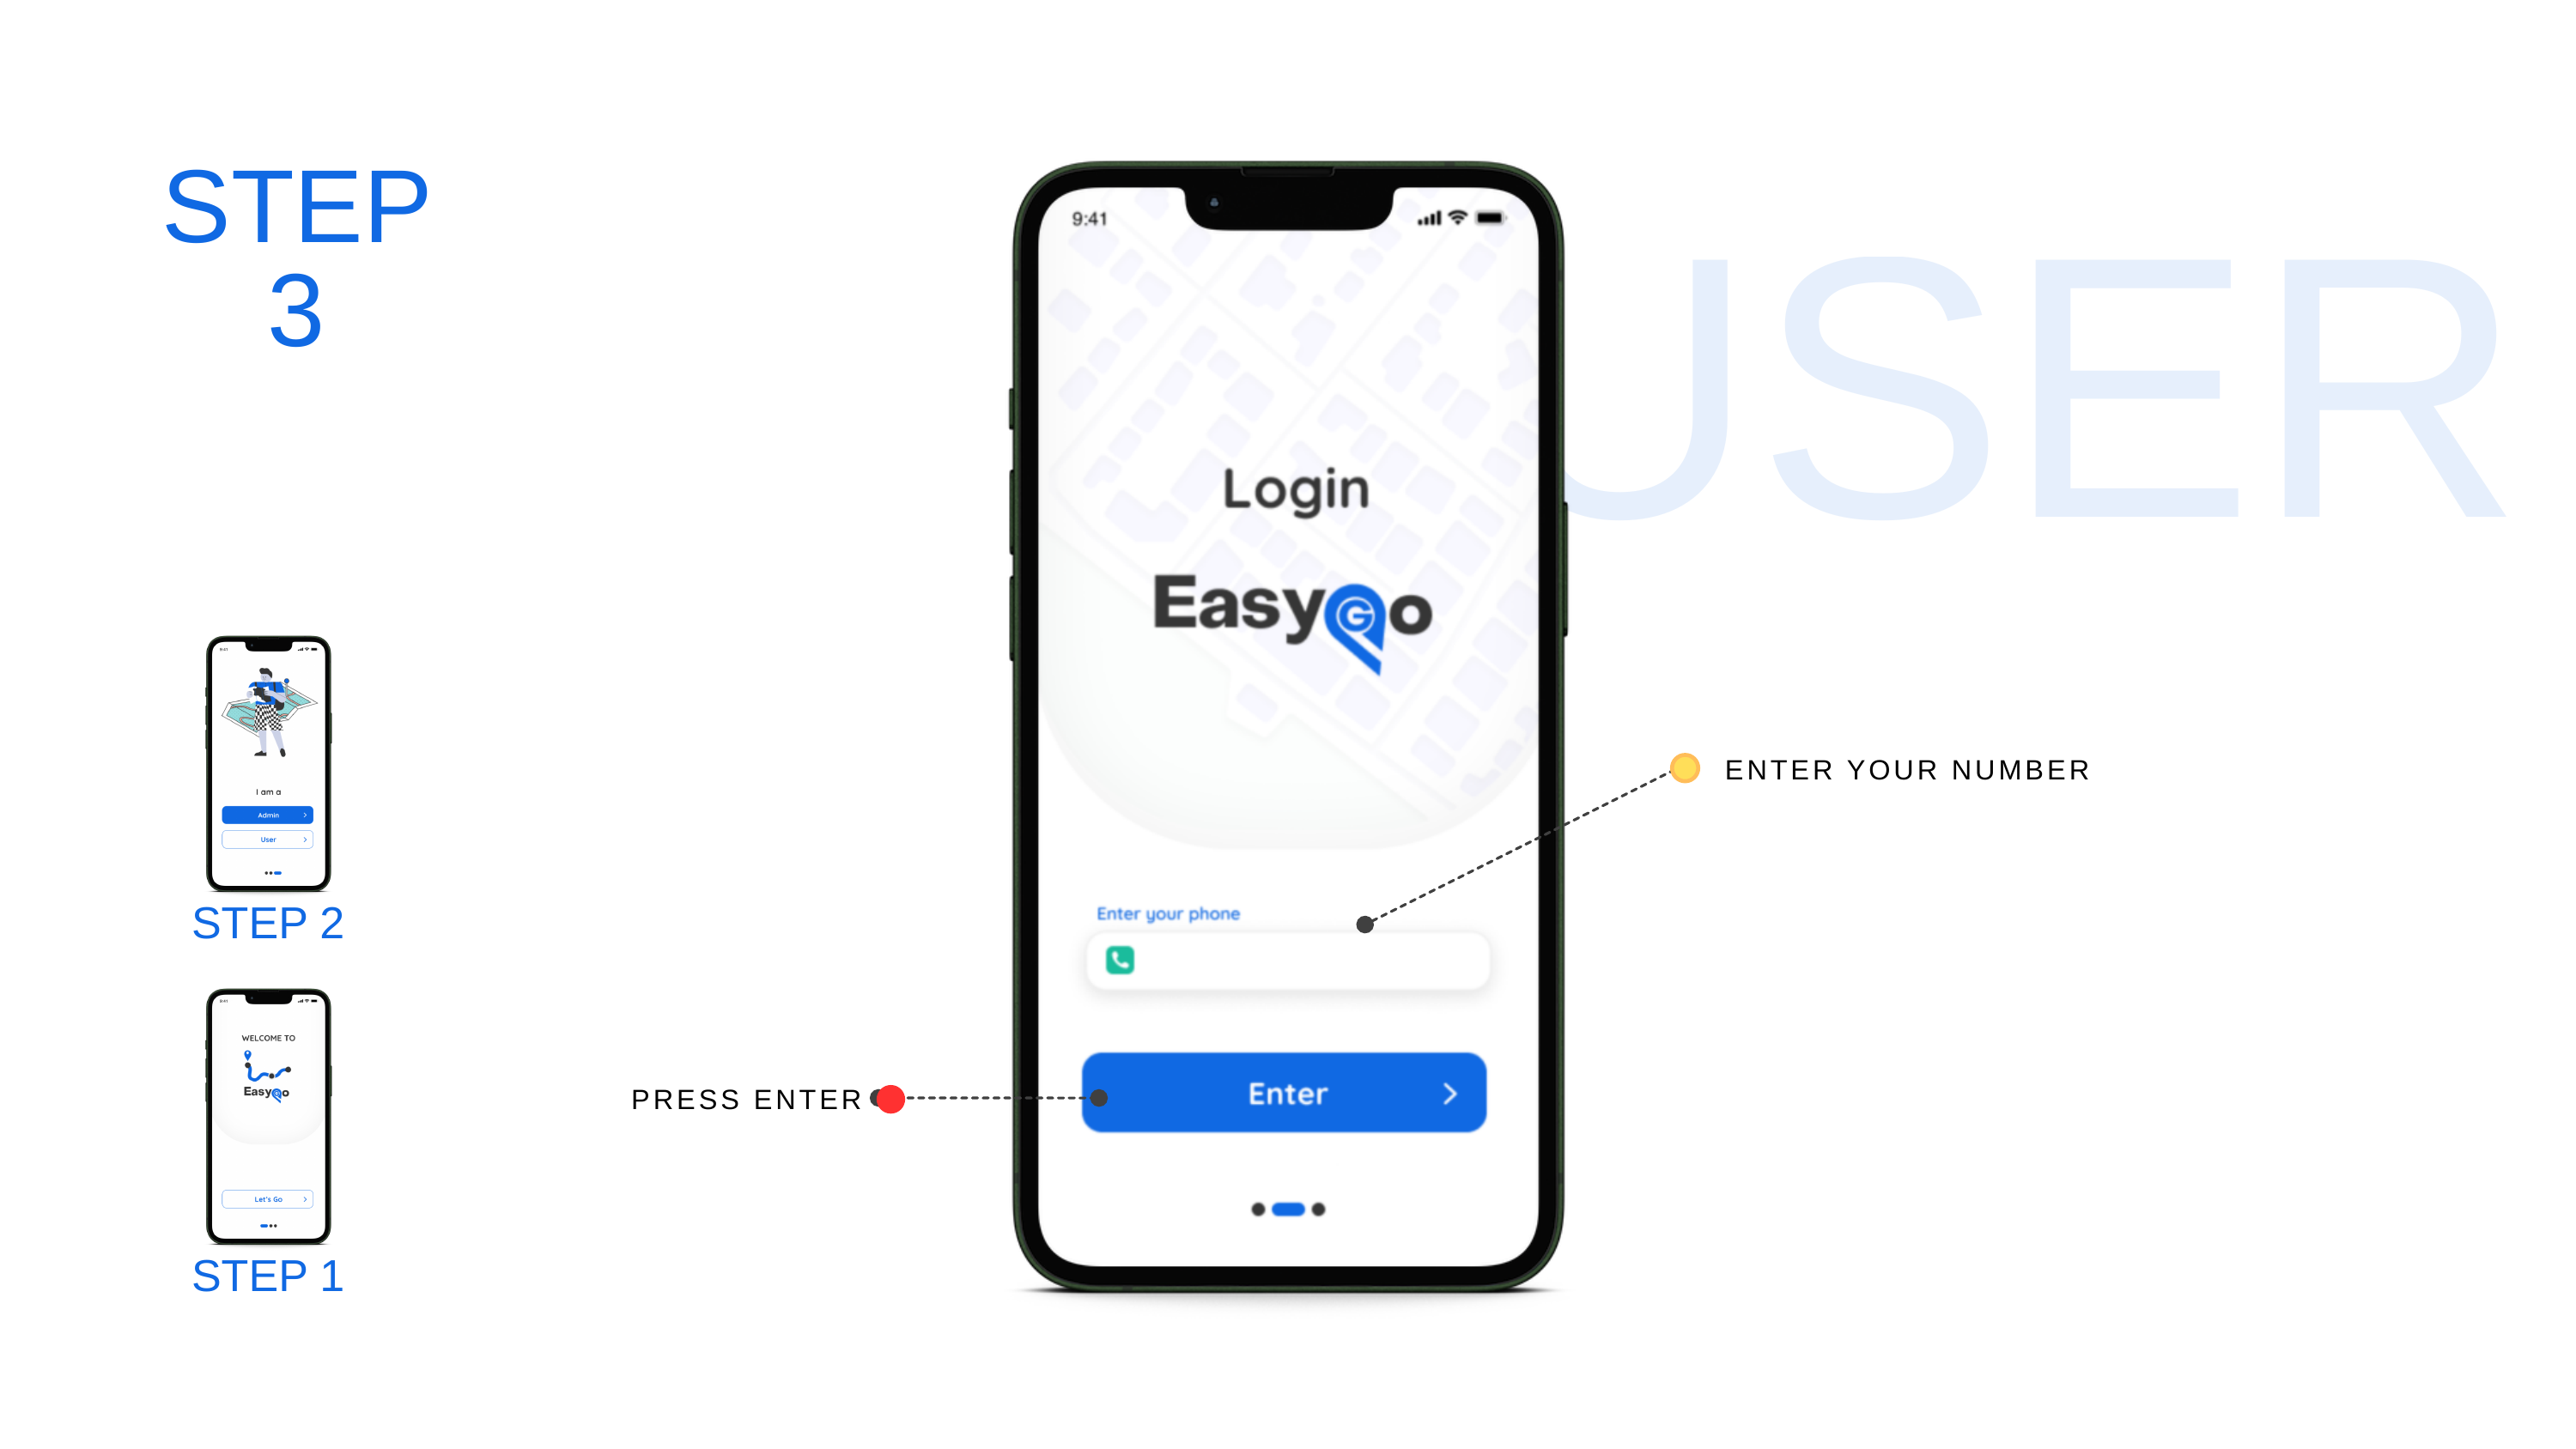

STEP 3
USER

ENTER YOUR NUMBER

STEP 2

PRESS ENTER

STEP 1